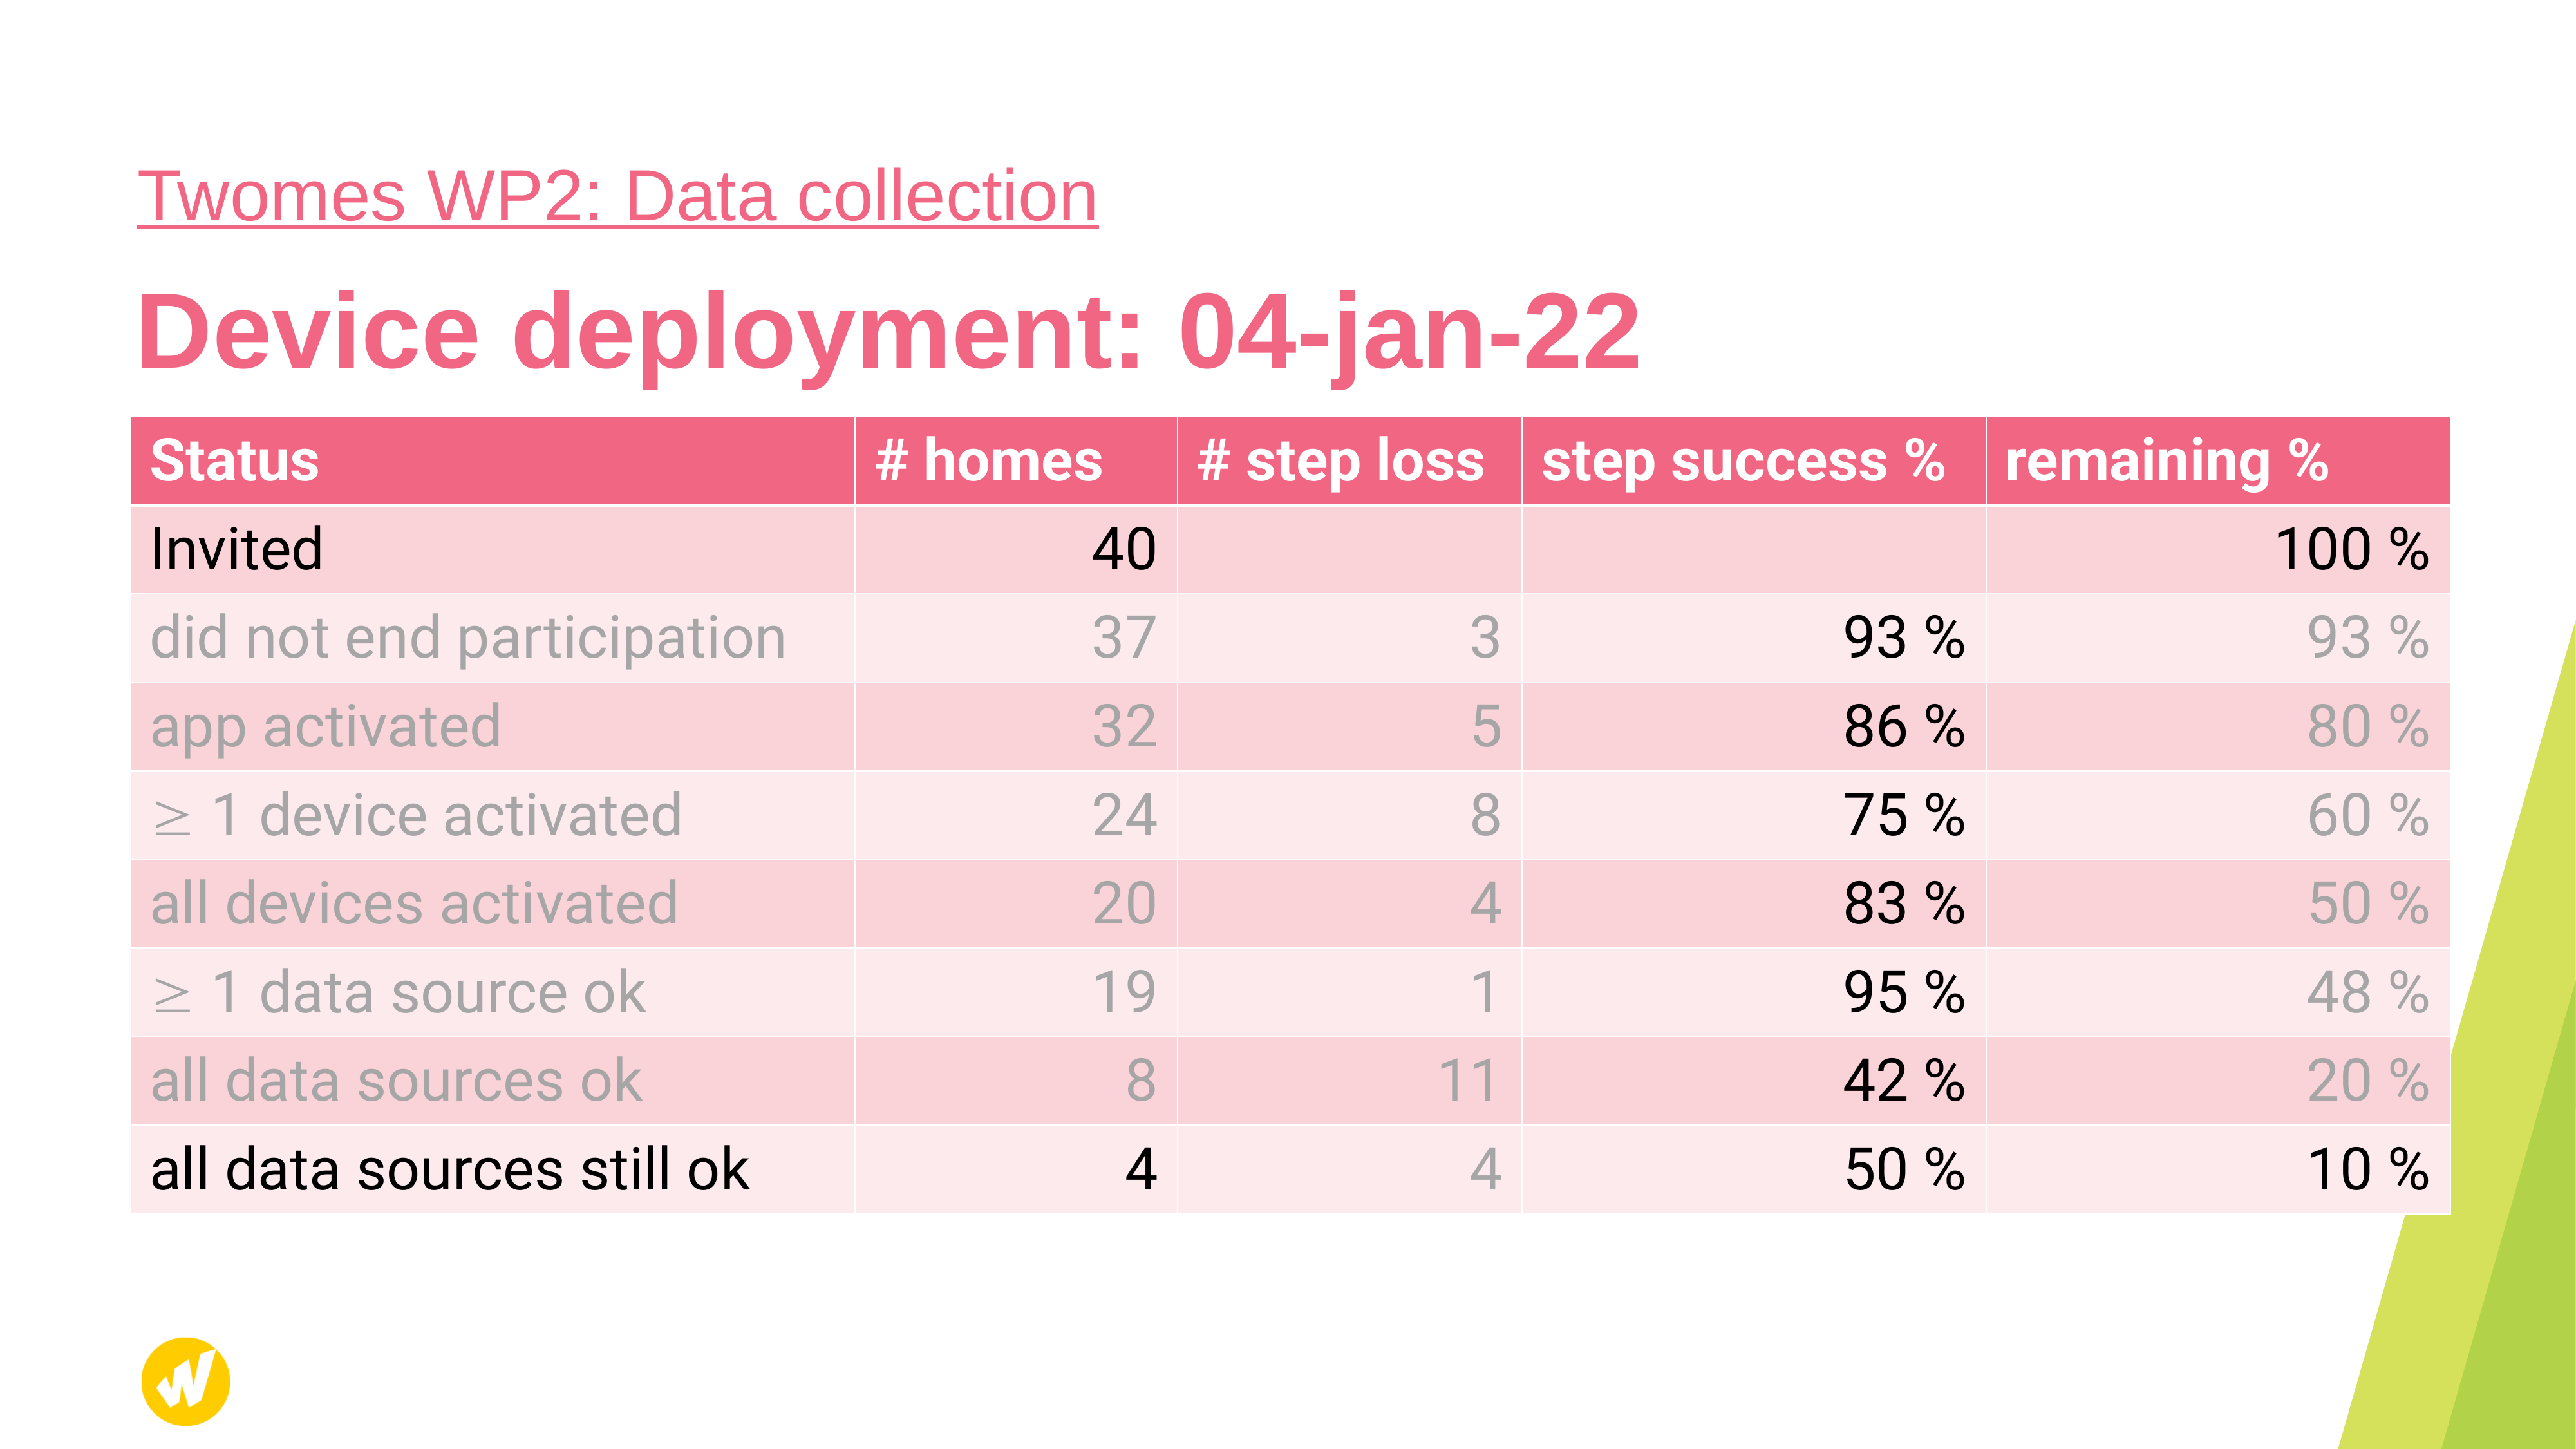

Twomes WP2: Data collection
# Device deployment: 04-jan-22
| Status | # homes | # step loss | step success % | remaining % |
| --- | --- | --- | --- | --- |
| Invited | 40 |  |  | 100 % |
| did not end participation | 37 | 3 | 93 % | 93 % |
| app activated | 32 | 5 | 86 % | 80 % |
| ≥ 1 device activated | 24 | 8 | 75 % | 60 % |
| all devices activated | 20 | 4 | 83 % | 50 % |
| ≥ 1 data source ok | 19 | 1 | 95 % | 48 % |
| all data sources ok | 8 | 11 | 42 % | 20 % |
| all data sources still ok | 4 | 4 | 50 % | 10 % |